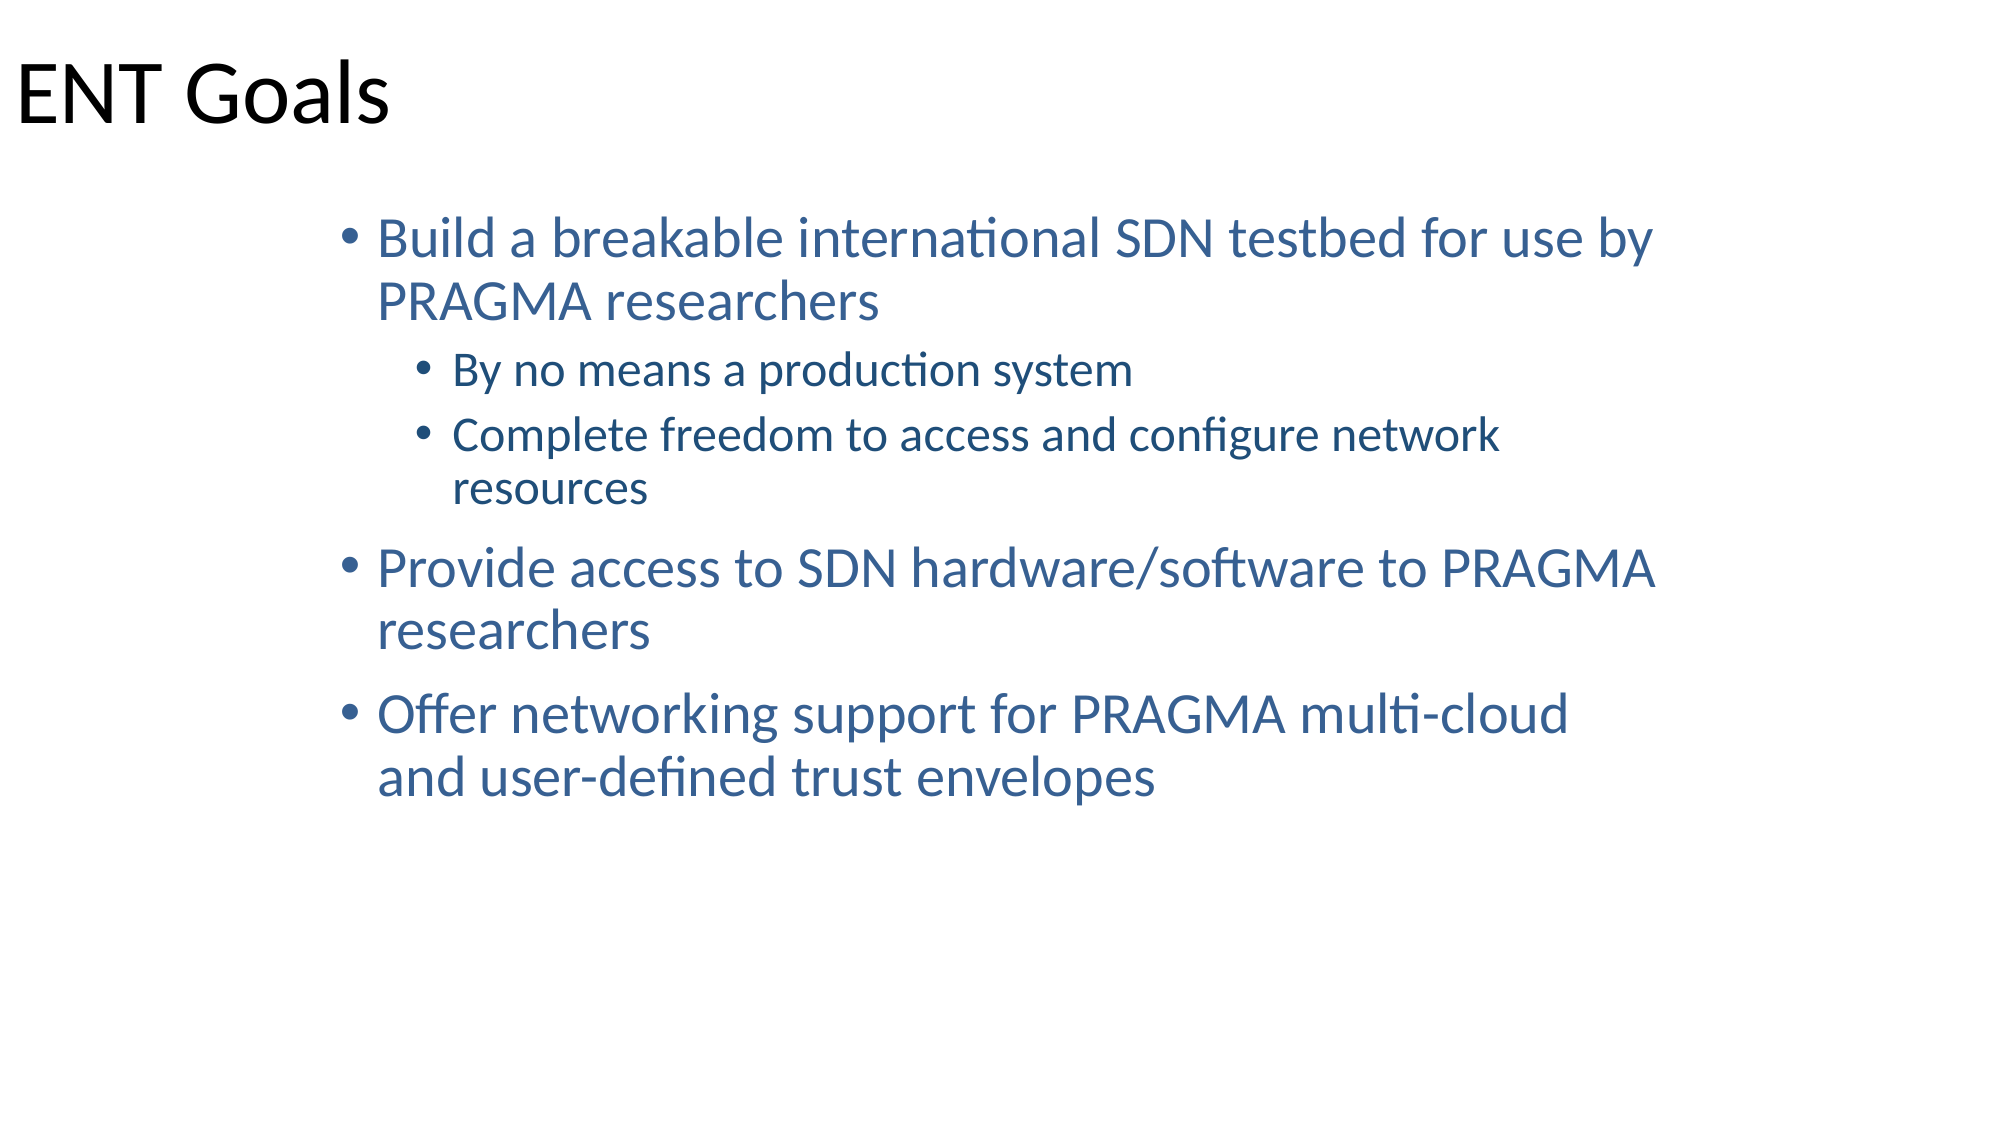

ENT Goals
Build a breakable international SDN testbed for use by PRAGMA researchers
By no means a production system
Complete freedom to access and configure network resources
Provide access to SDN hardware/software to PRAGMA researchers
Offer networking support for PRAGMA multi-cloud and user-defined trust envelopes